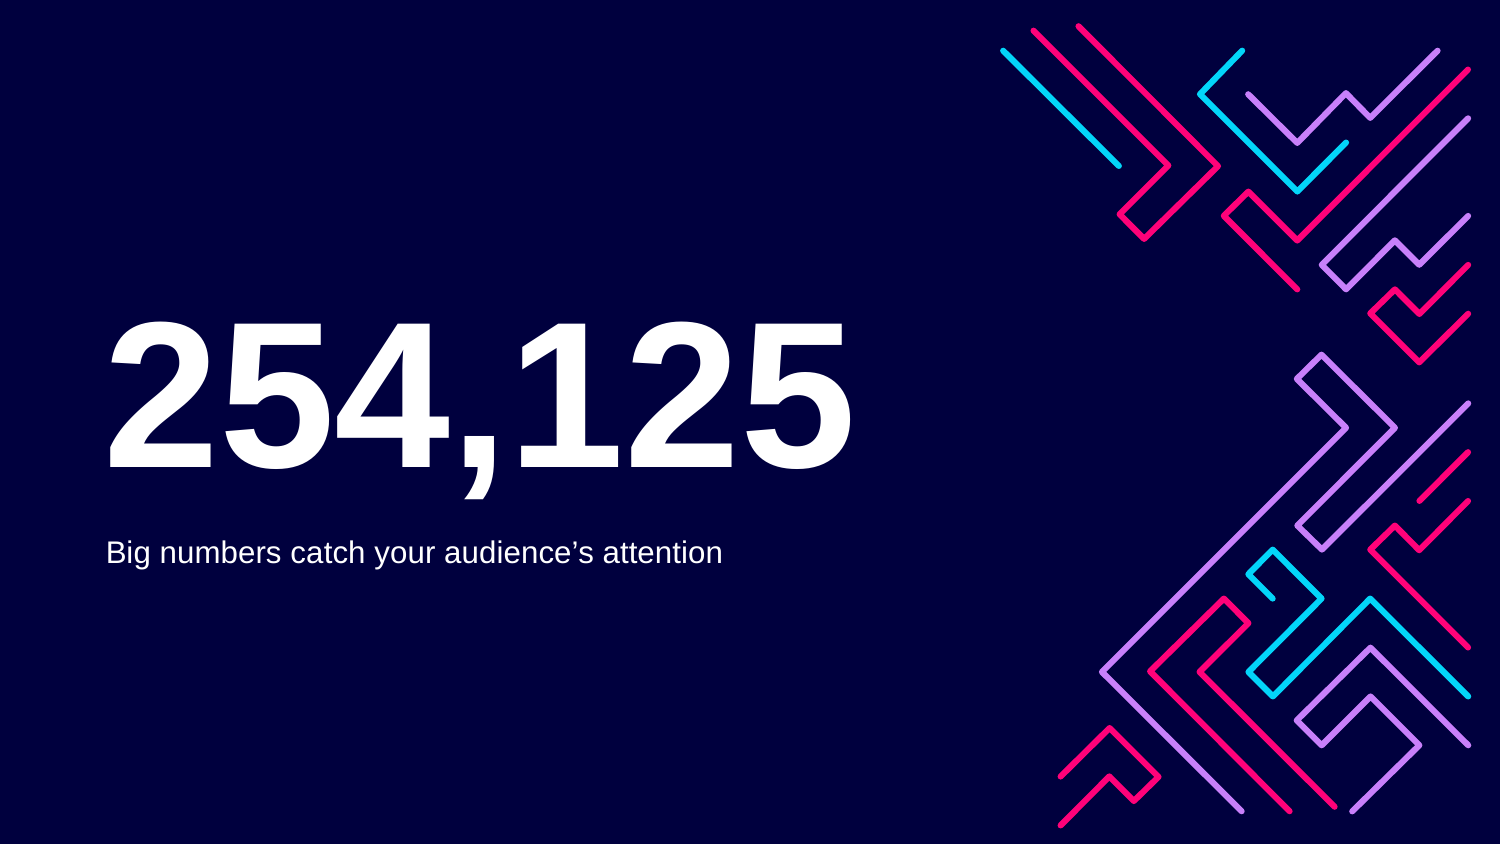

# 254,125
Big numbers catch your audience’s attention